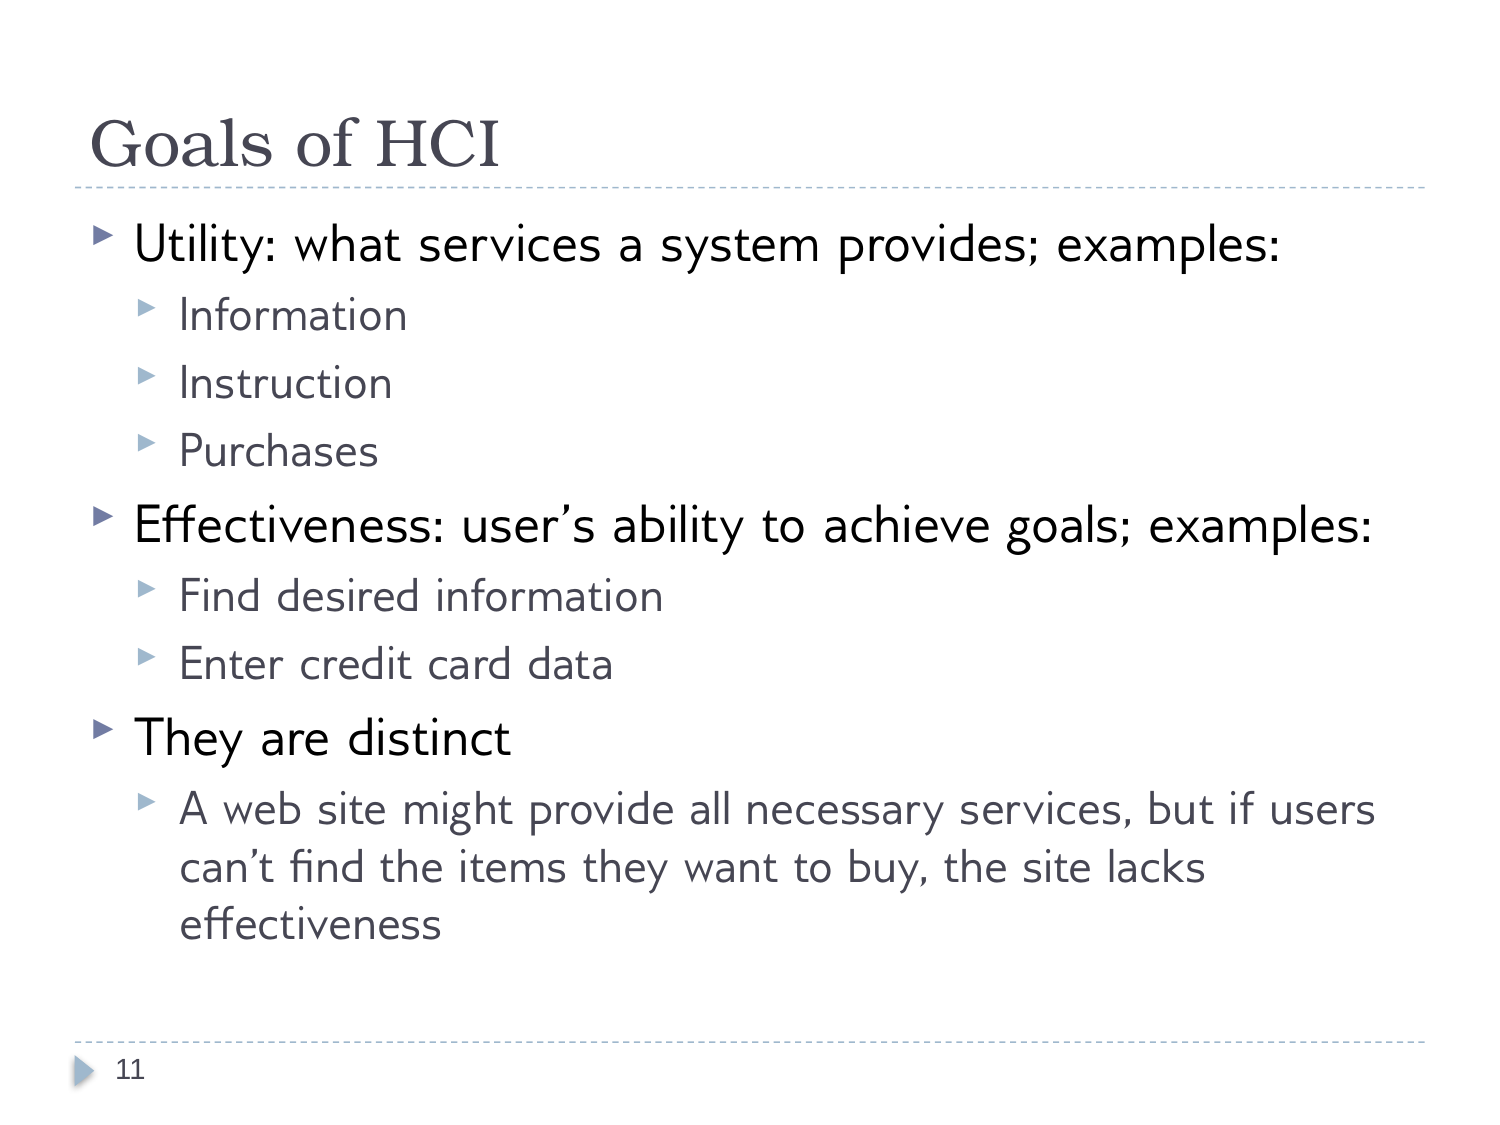

# Goals of HCI
Utility: what services a system provides; examples:
Information
Instruction
Purchases
Effectiveness: user’s ability to achieve goals; examples:
Find desired information
Enter credit card data
They are distinct
A web site might provide all necessary services, but if users can’t find the items they want to buy, the site lacks effectiveness

11